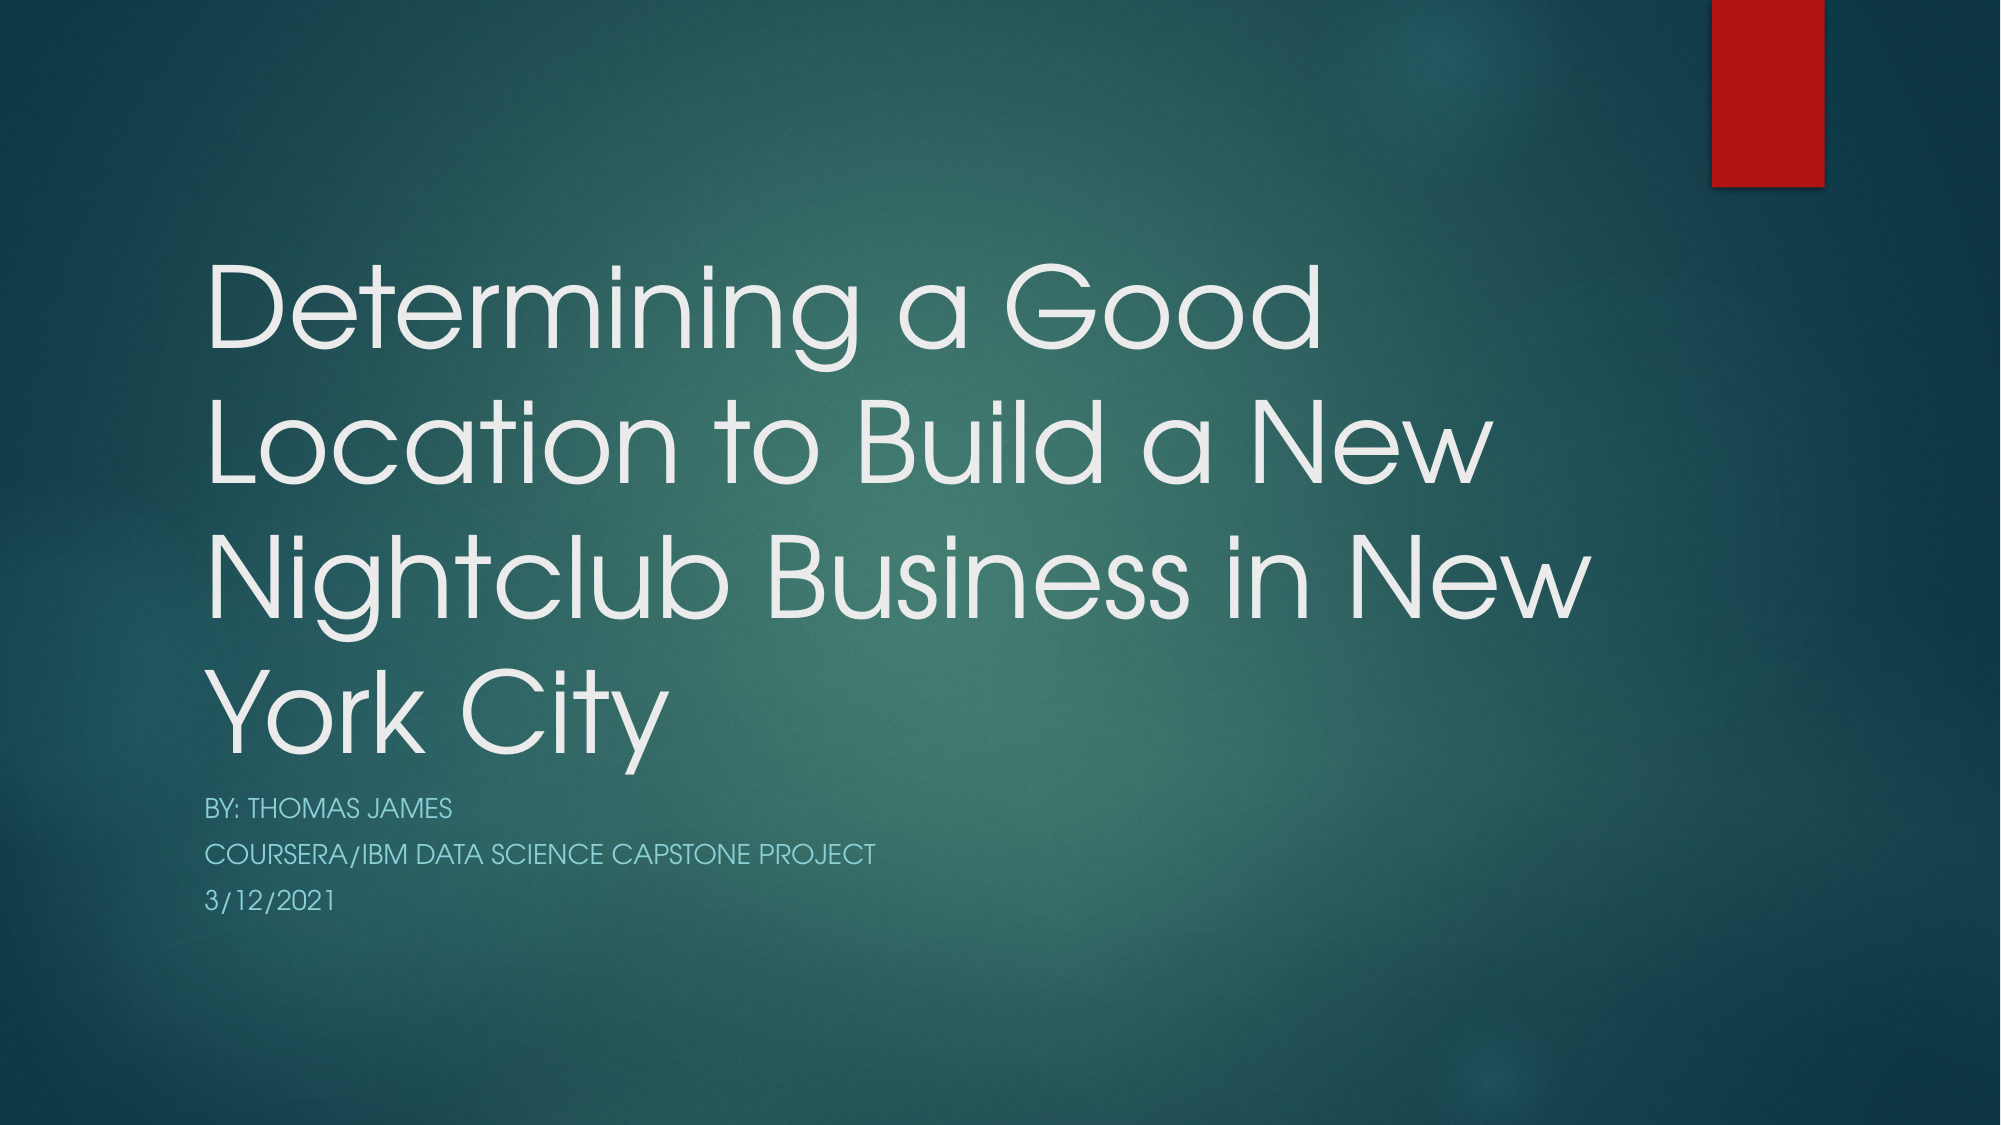

# Determining a Good Location to Build a New Nightclub Business in New York City
By: Thomas James
Coursera/IBM data Science Capstone Project
3/12/2021